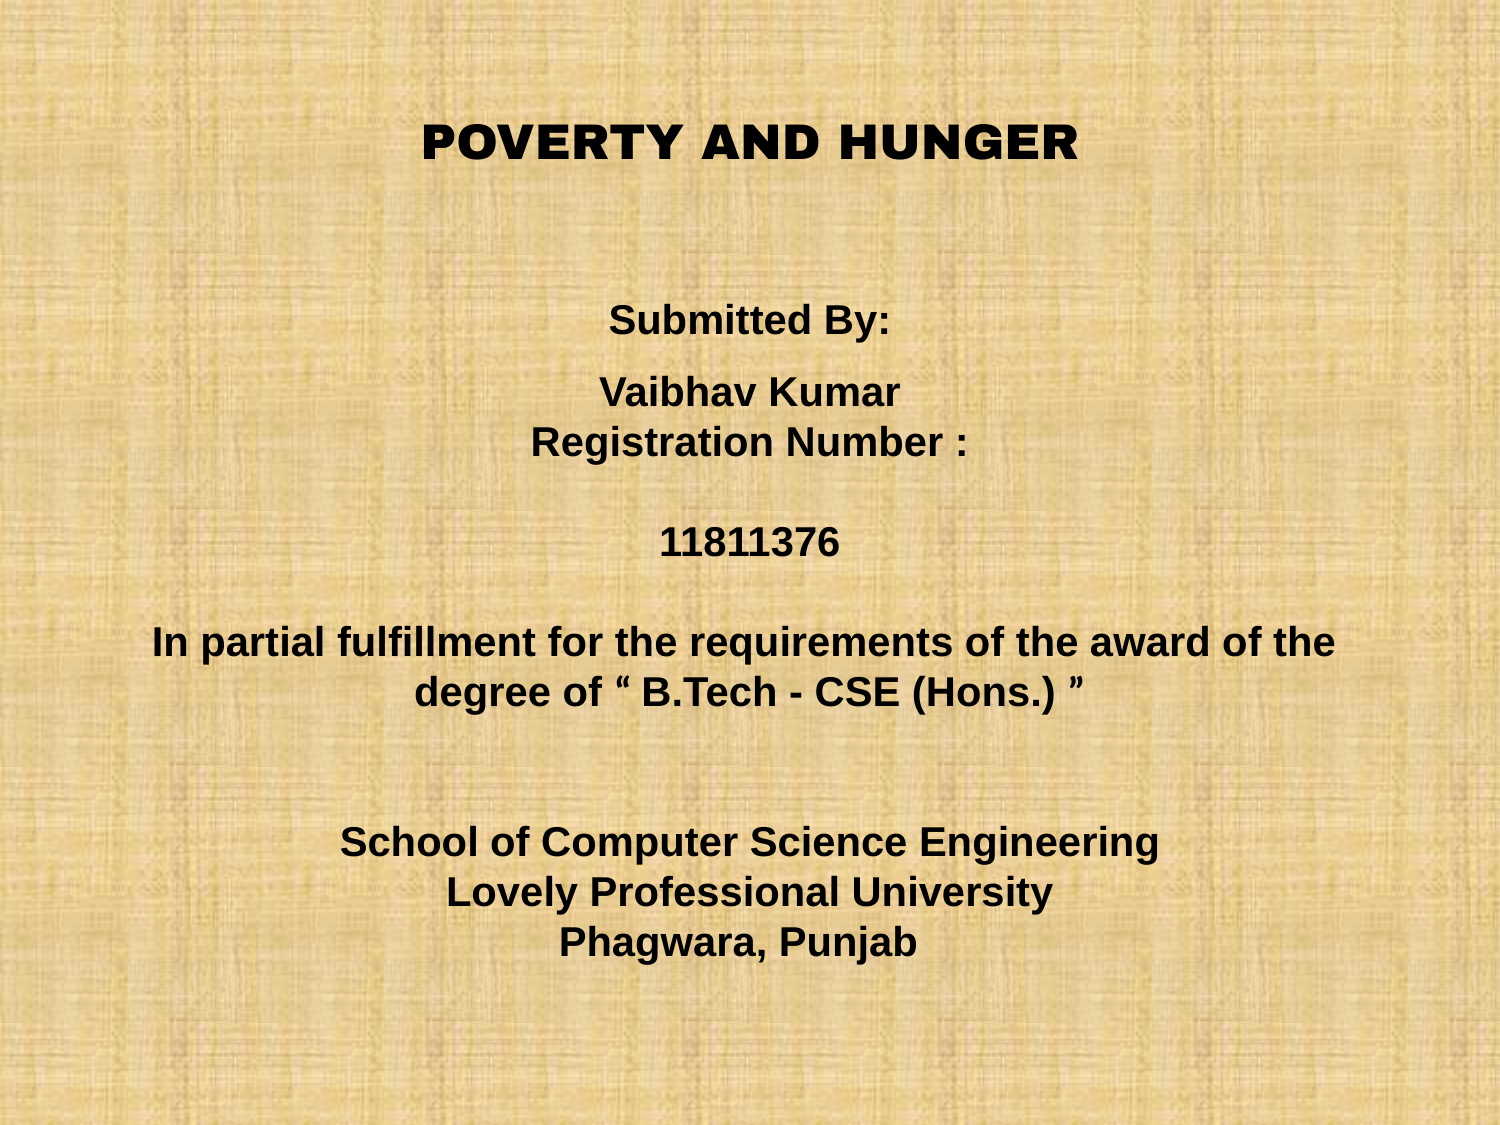

# POVERTY AND HUNGER Submitted By: Vaibhav Kumar Registration Number : 11811376 In partial fulfillment for the requirements of the award of the degree of “ B.Tech - CSE (Hons.) ” School of Computer Science Engineering Lovely Professional University Phagwara, Punjab